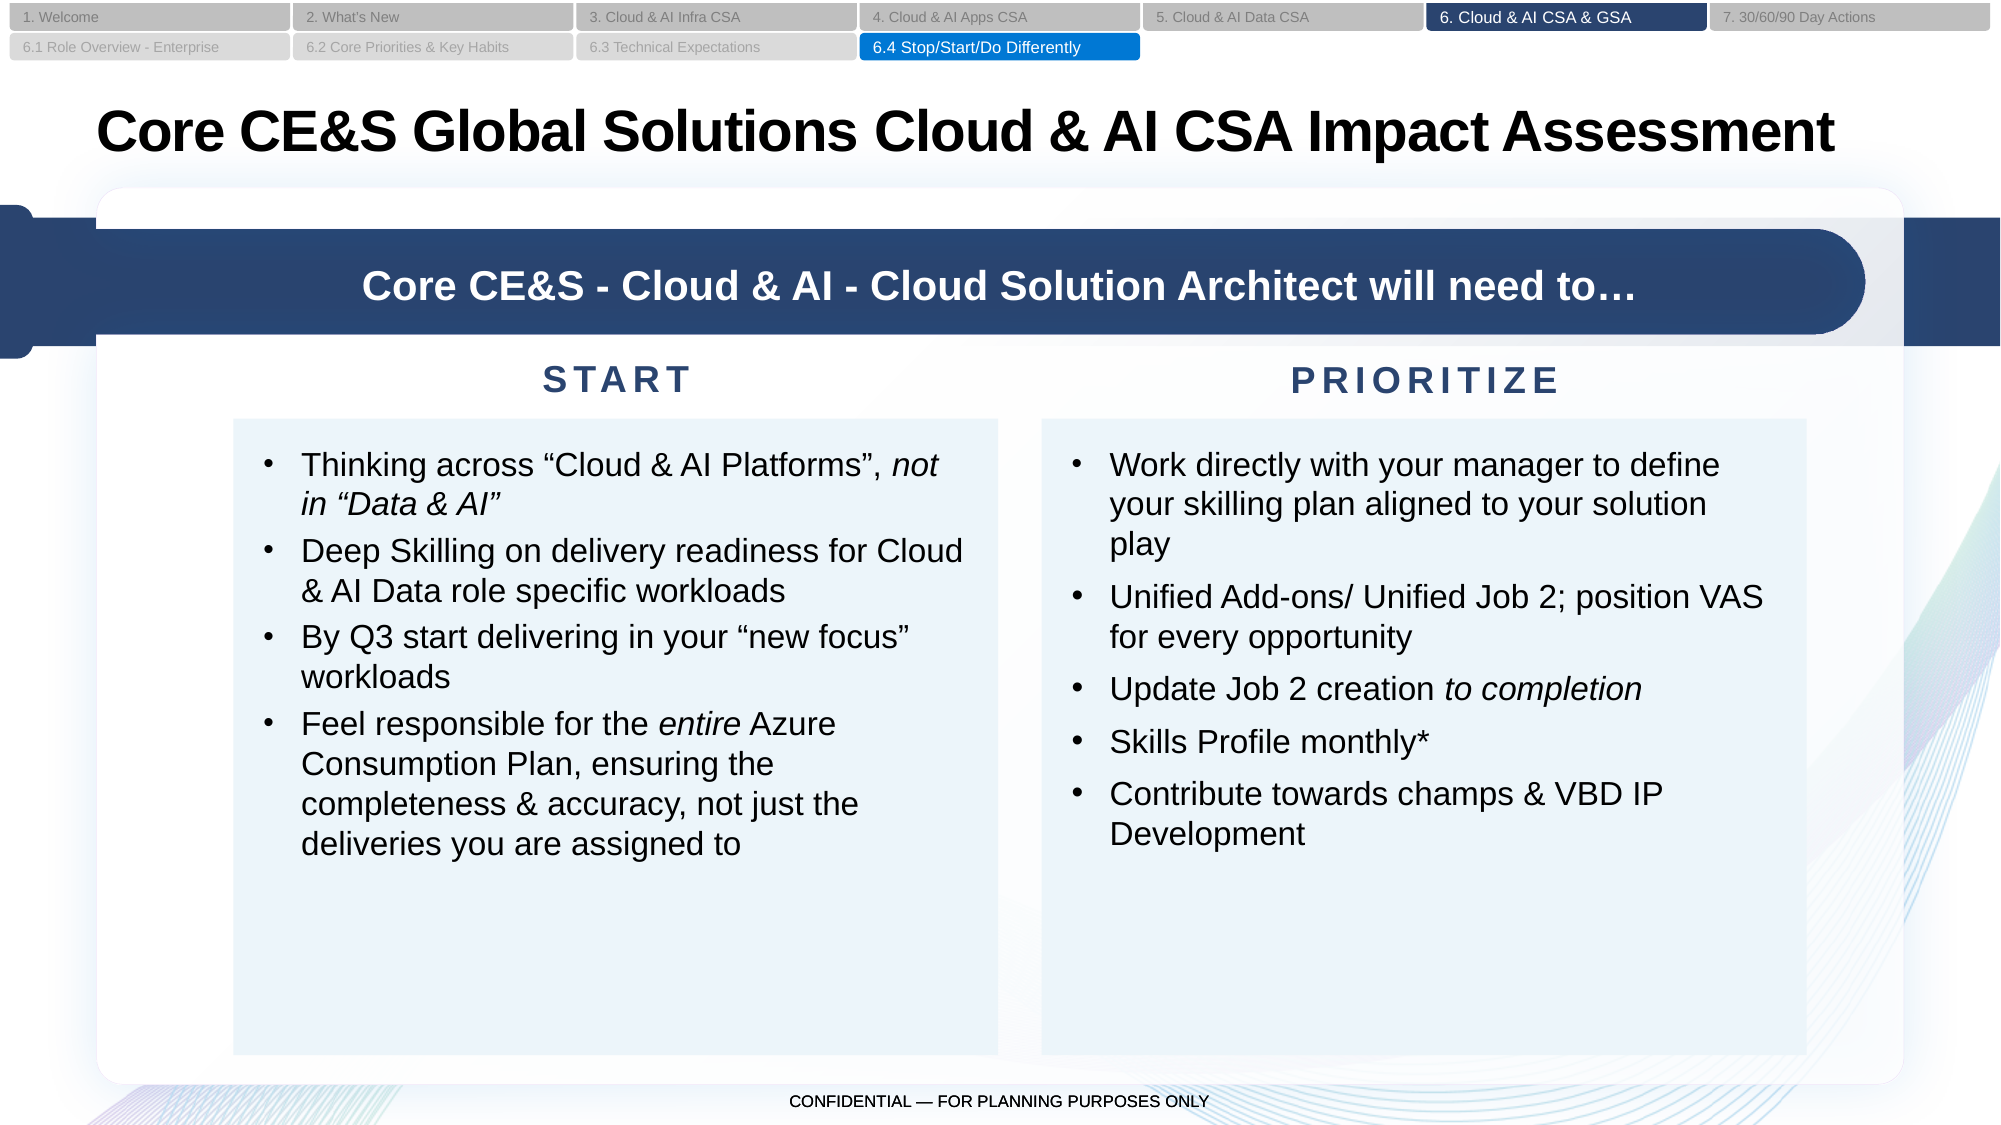

1. Welcome
2. What’s New
3. Cloud & AI Infra CSA
4. Cloud & AI Apps CSA
5. Cloud & AI Data CSA
6. Cloud & AI CSA & GSA
7. 30/60/90 Day Actions
6.1 Role Overview - Enterprise
6.2 Core Priorities & Key Habits
6.3 Technical Expectations
6.4 Stop/Start/Do Differently
# Core CE&S Global Solutions Cloud & AI CSA Impact Assessment
Core CE&S - Cloud & AI - Cloud Solution Architect will need to…
START
PRIORITIZE
Thinking across “Cloud & AI Platforms”, not in “Data & AI”
Deep Skilling on delivery readiness for Cloud & AI Data role specific workloads
By Q3 start delivering in your “new focus” workloads
Feel responsible for the entire Azure Consumption Plan, ensuring the completeness & accuracy, not just the deliveries you are assigned to

Work directly with your manager to define your skilling plan aligned to your solution play
Unified Add-ons/ Unified Job 2; position VAS for every opportunity
Update Job 2 creation to completion
Skills Profile monthly*
Contribute towards champs & VBD IP Development